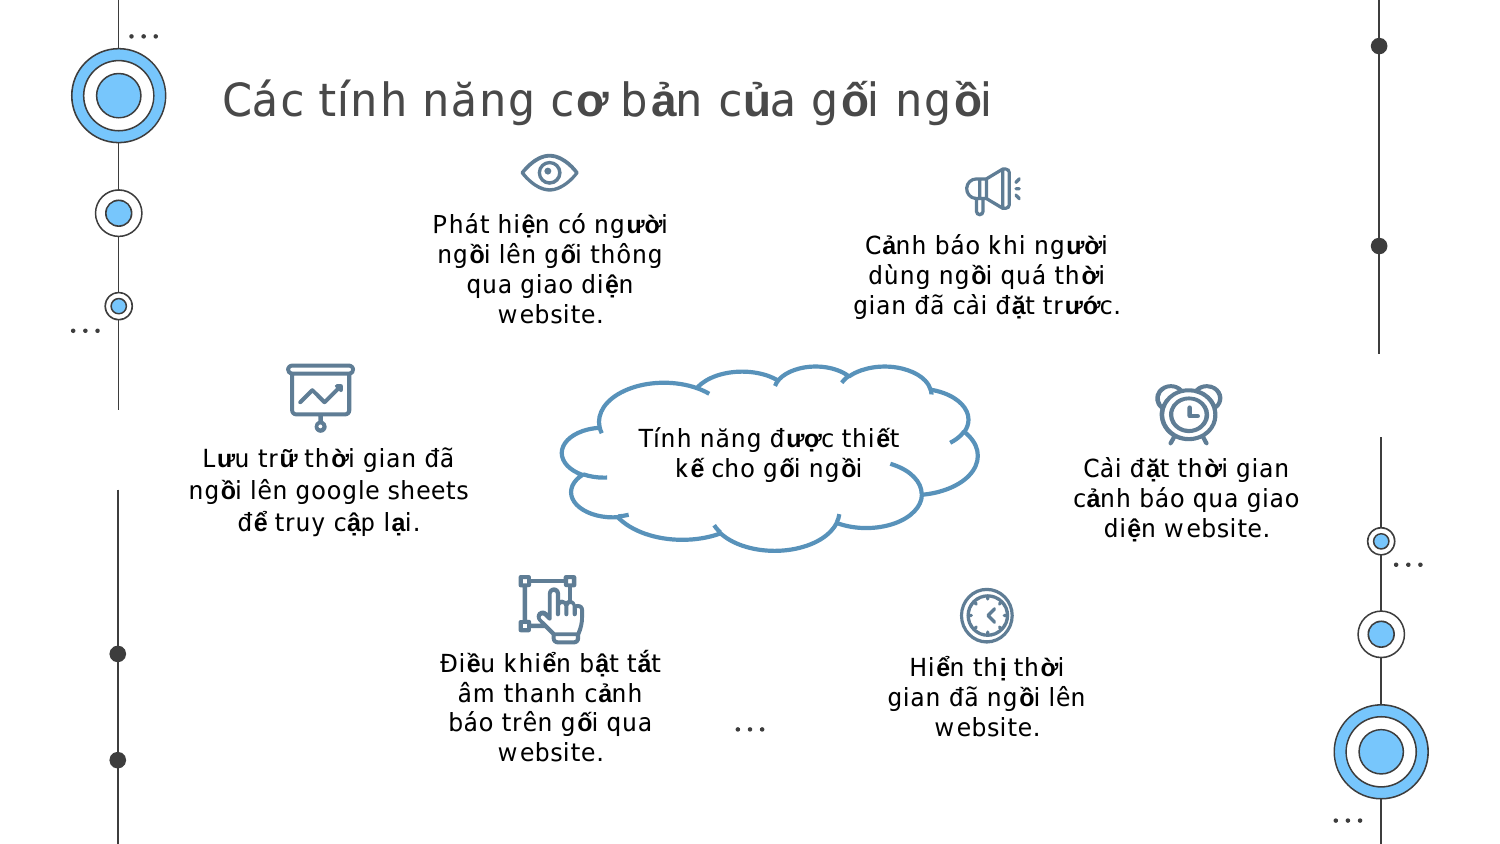

# Các tính năng cơ bản của gối ngồi

Phát hiện có người ngồi lên gối thông qua giao diện website.

Cảnh báo khi người dùng ngồi quá thời gian đã cài đặt trước.

Lưu trữ thời gian đã ngồi lên google sheets để truy cập lại.

Tính năng được thiết kế cho gối ngồi

Cài đặt thời gian cảnh báo qua giao diện website.

Điều khiển bật tắt âm thanh cảnh báo trên gối qua website.

Hiển thị thời gian đã ngồi lên website.